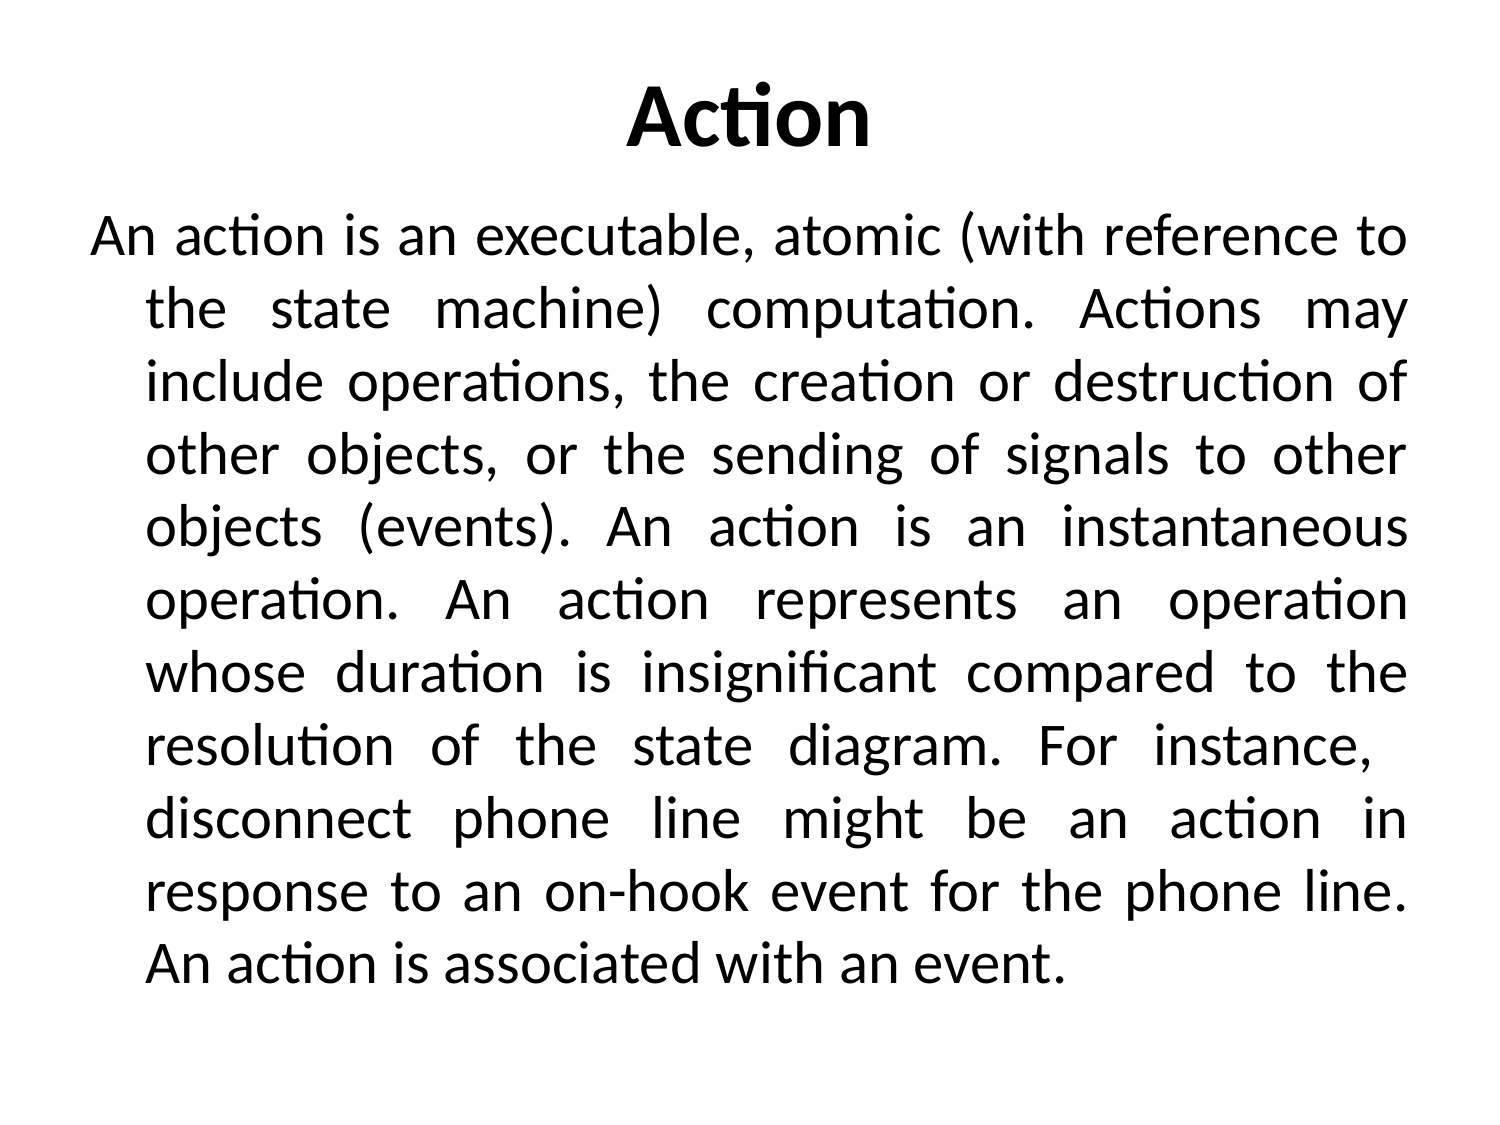

# Action
An action is an executable, atomic (with reference to the state machine) computation. Actions may include operations, the creation or destruction of other objects, or the sending of signals to other objects (events). An action is an instantaneous operation. An action represents an operation whose duration is insignificant compared to the resolution of the state diagram. For instance,  disconnect phone line might be an action in response to an on-hook event for the phone line. An action is associated with an event.